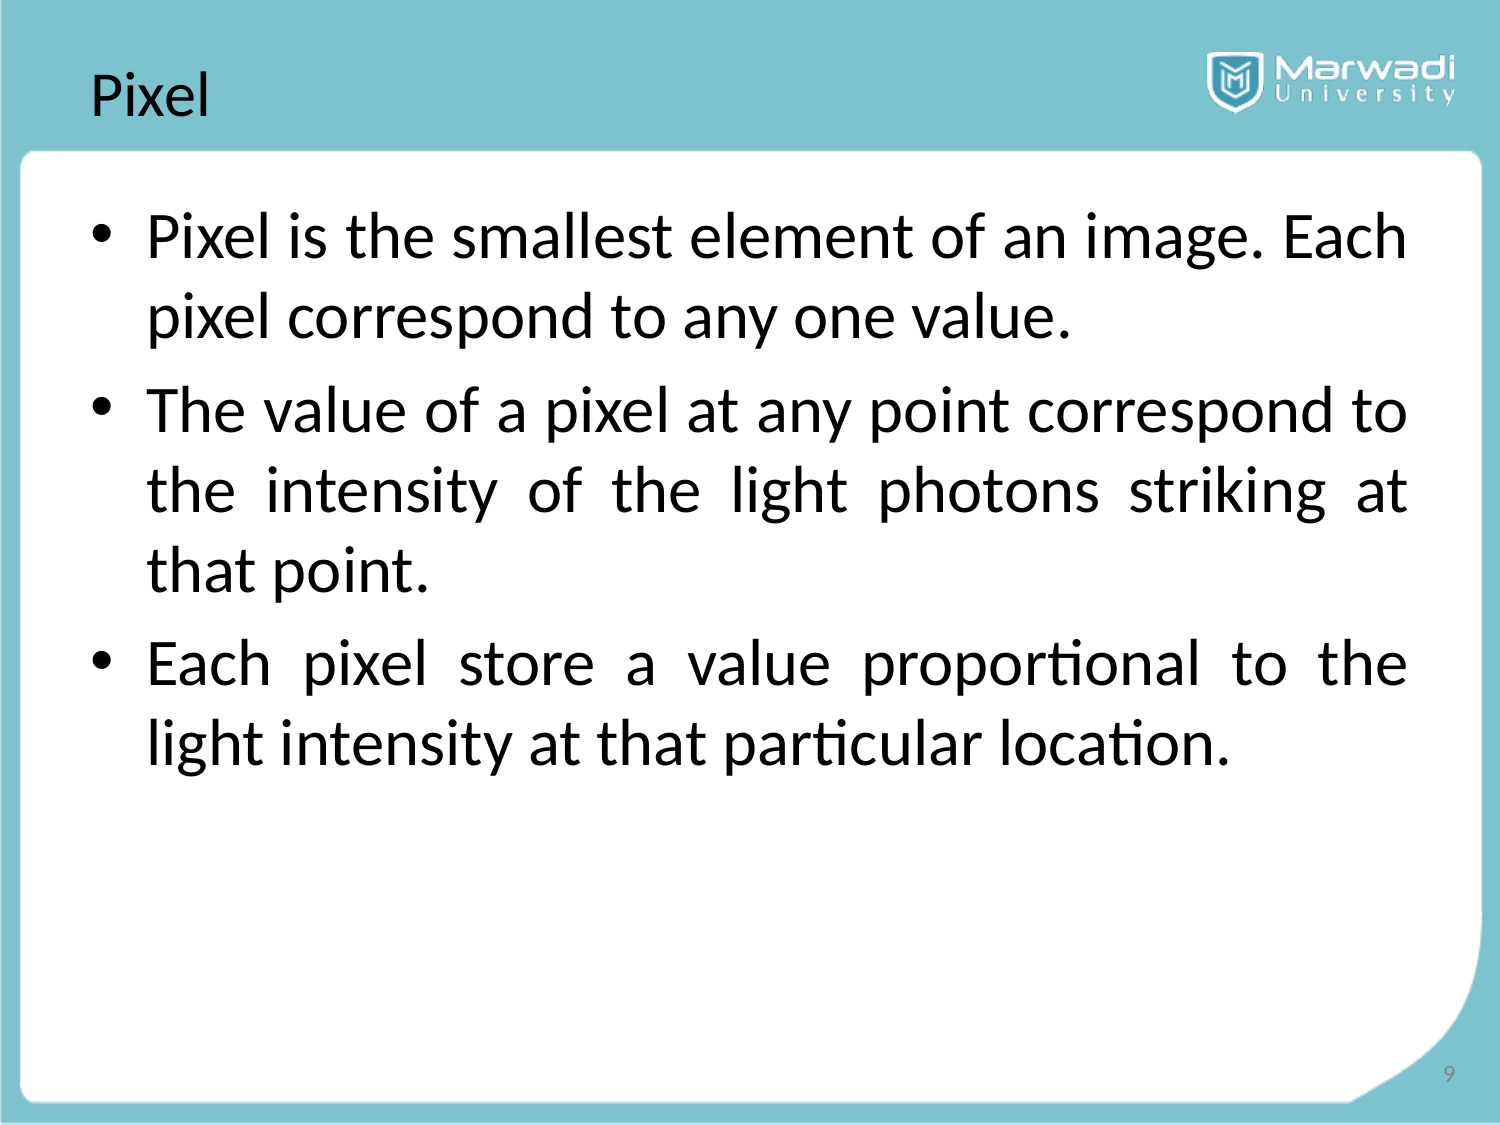

# Pixel
Pixel is the smallest element of an image. Each pixel correspond to any one value.
The value of a pixel at any point correspond to the intensity of the light photons striking at that point.
Each pixel store a value proportional to the light intensity at that particular location.

9